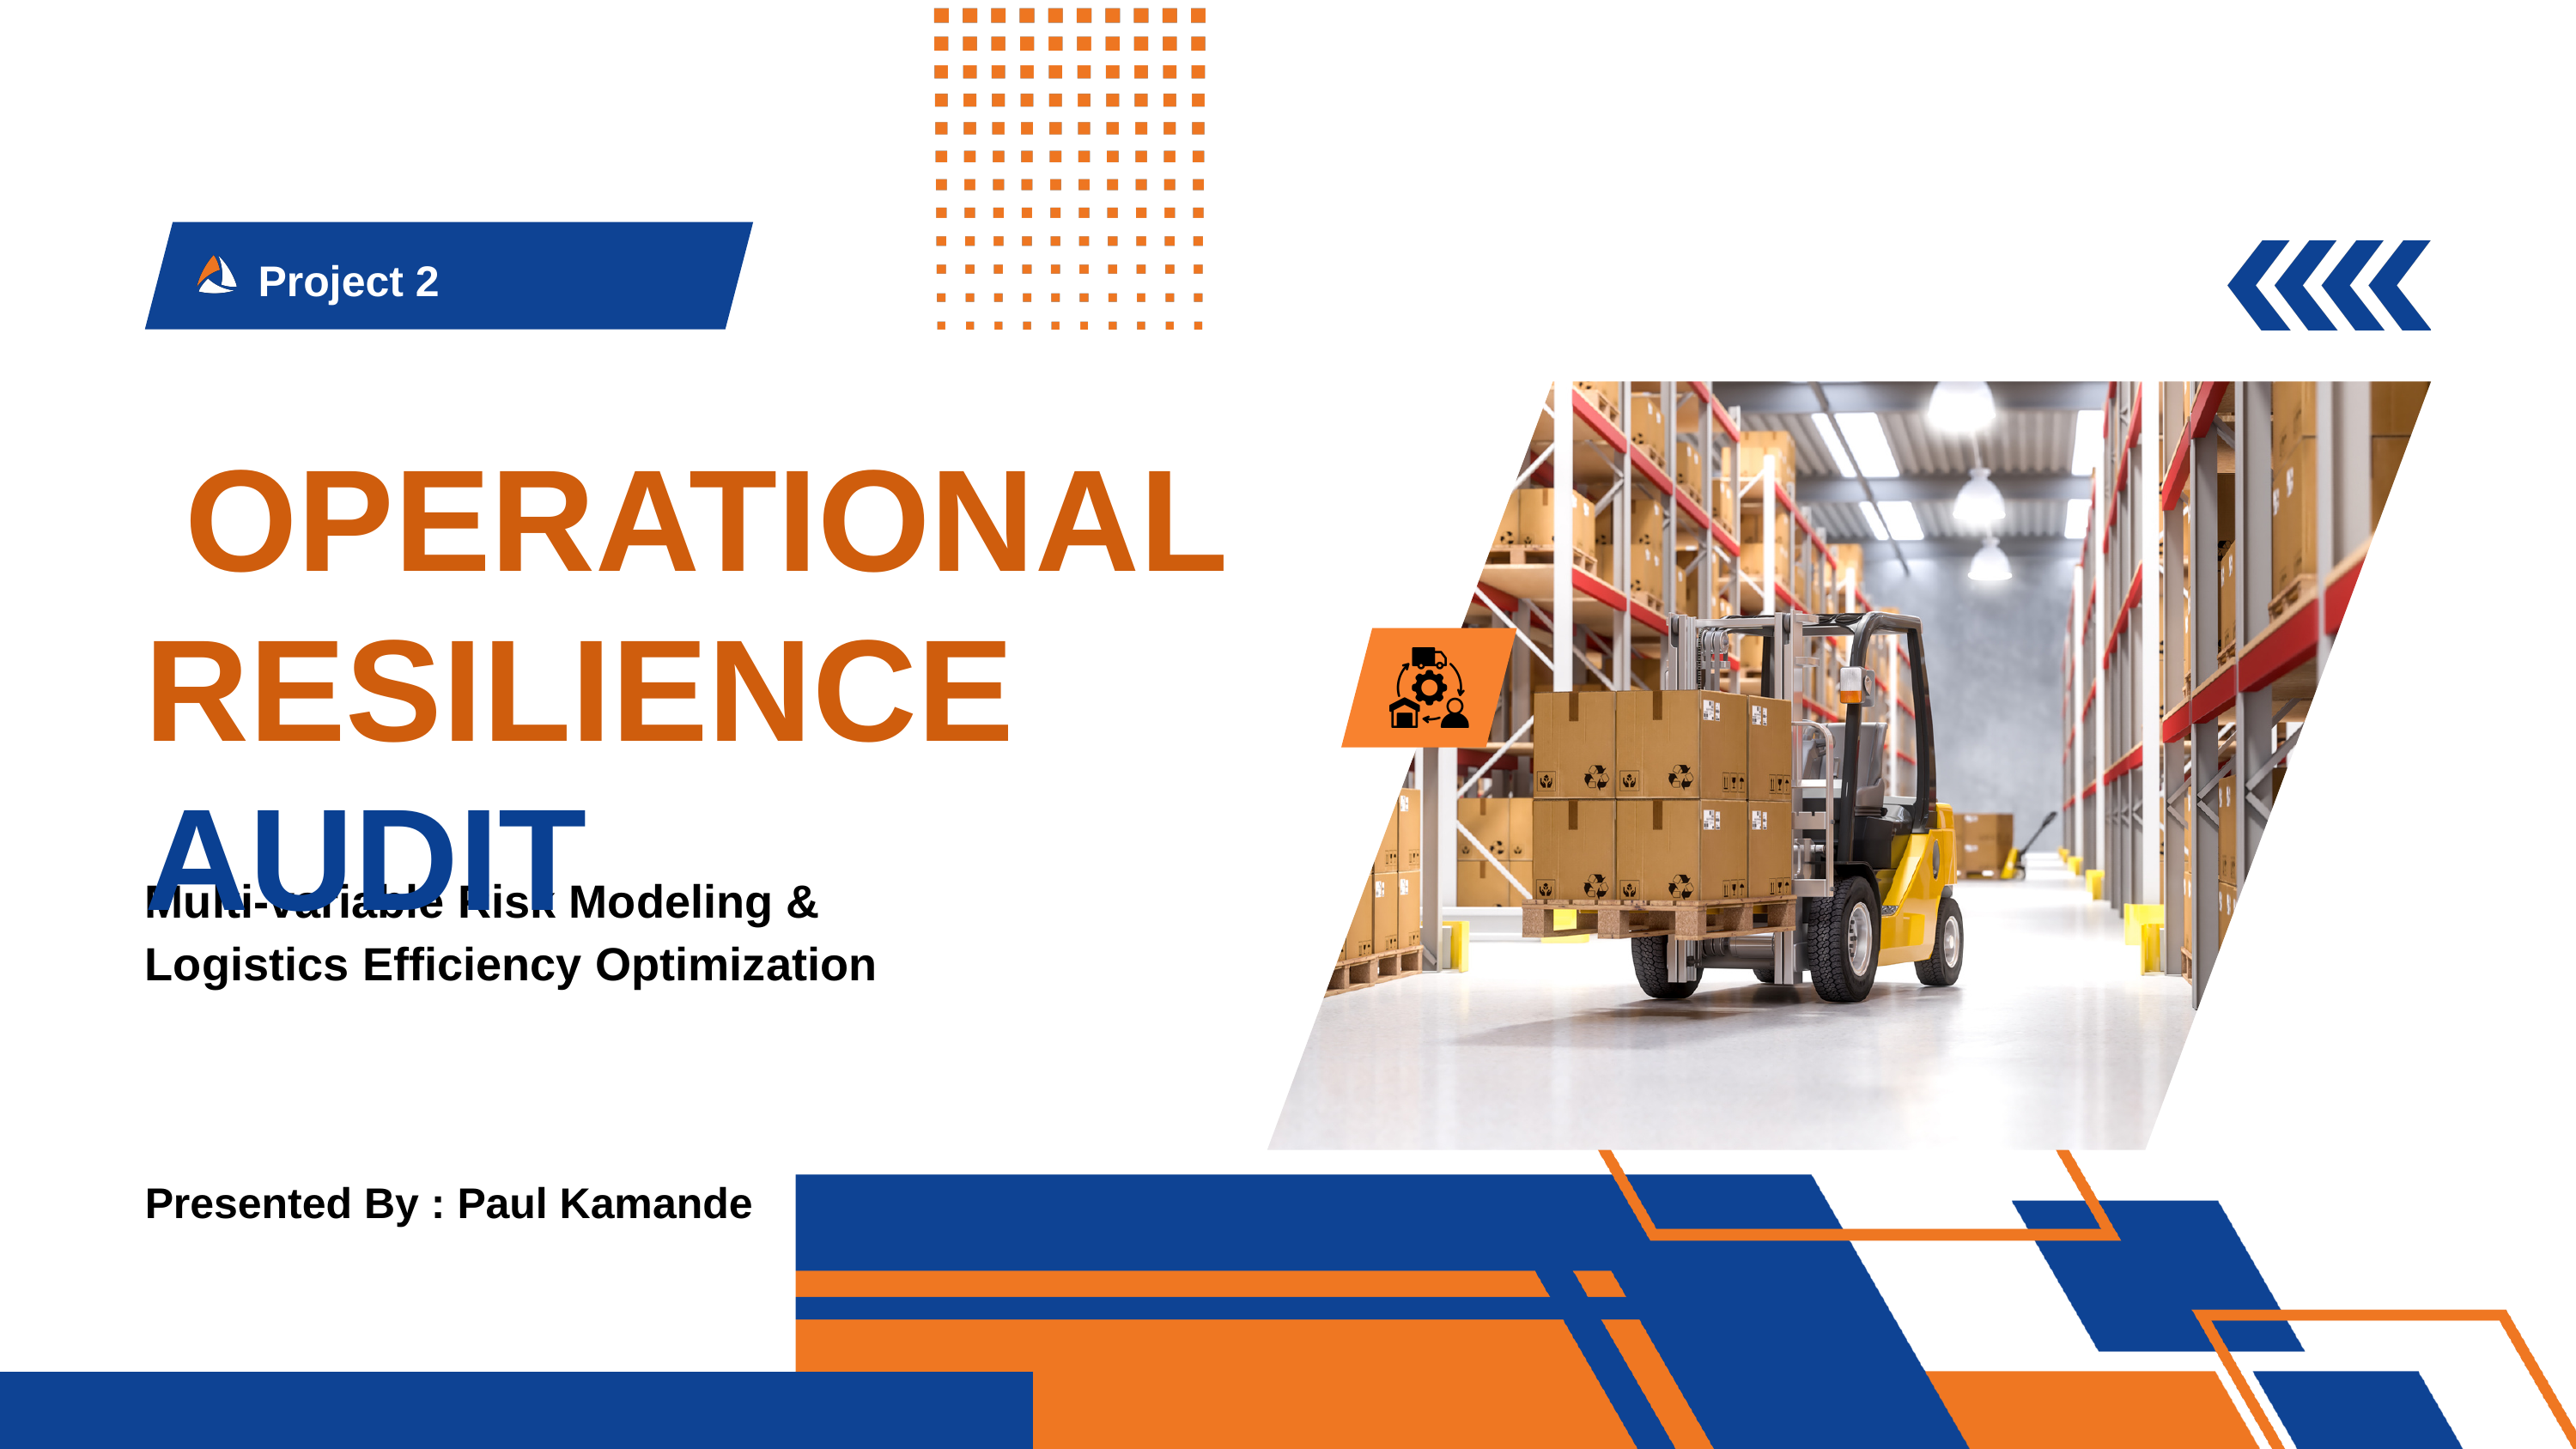

Project 2

 OPERATIONAL RESILIENCE  AUDIT

Multi-variable Risk Modeling & Logistics Efficiency Optimization

Presented By : Paul Kamande